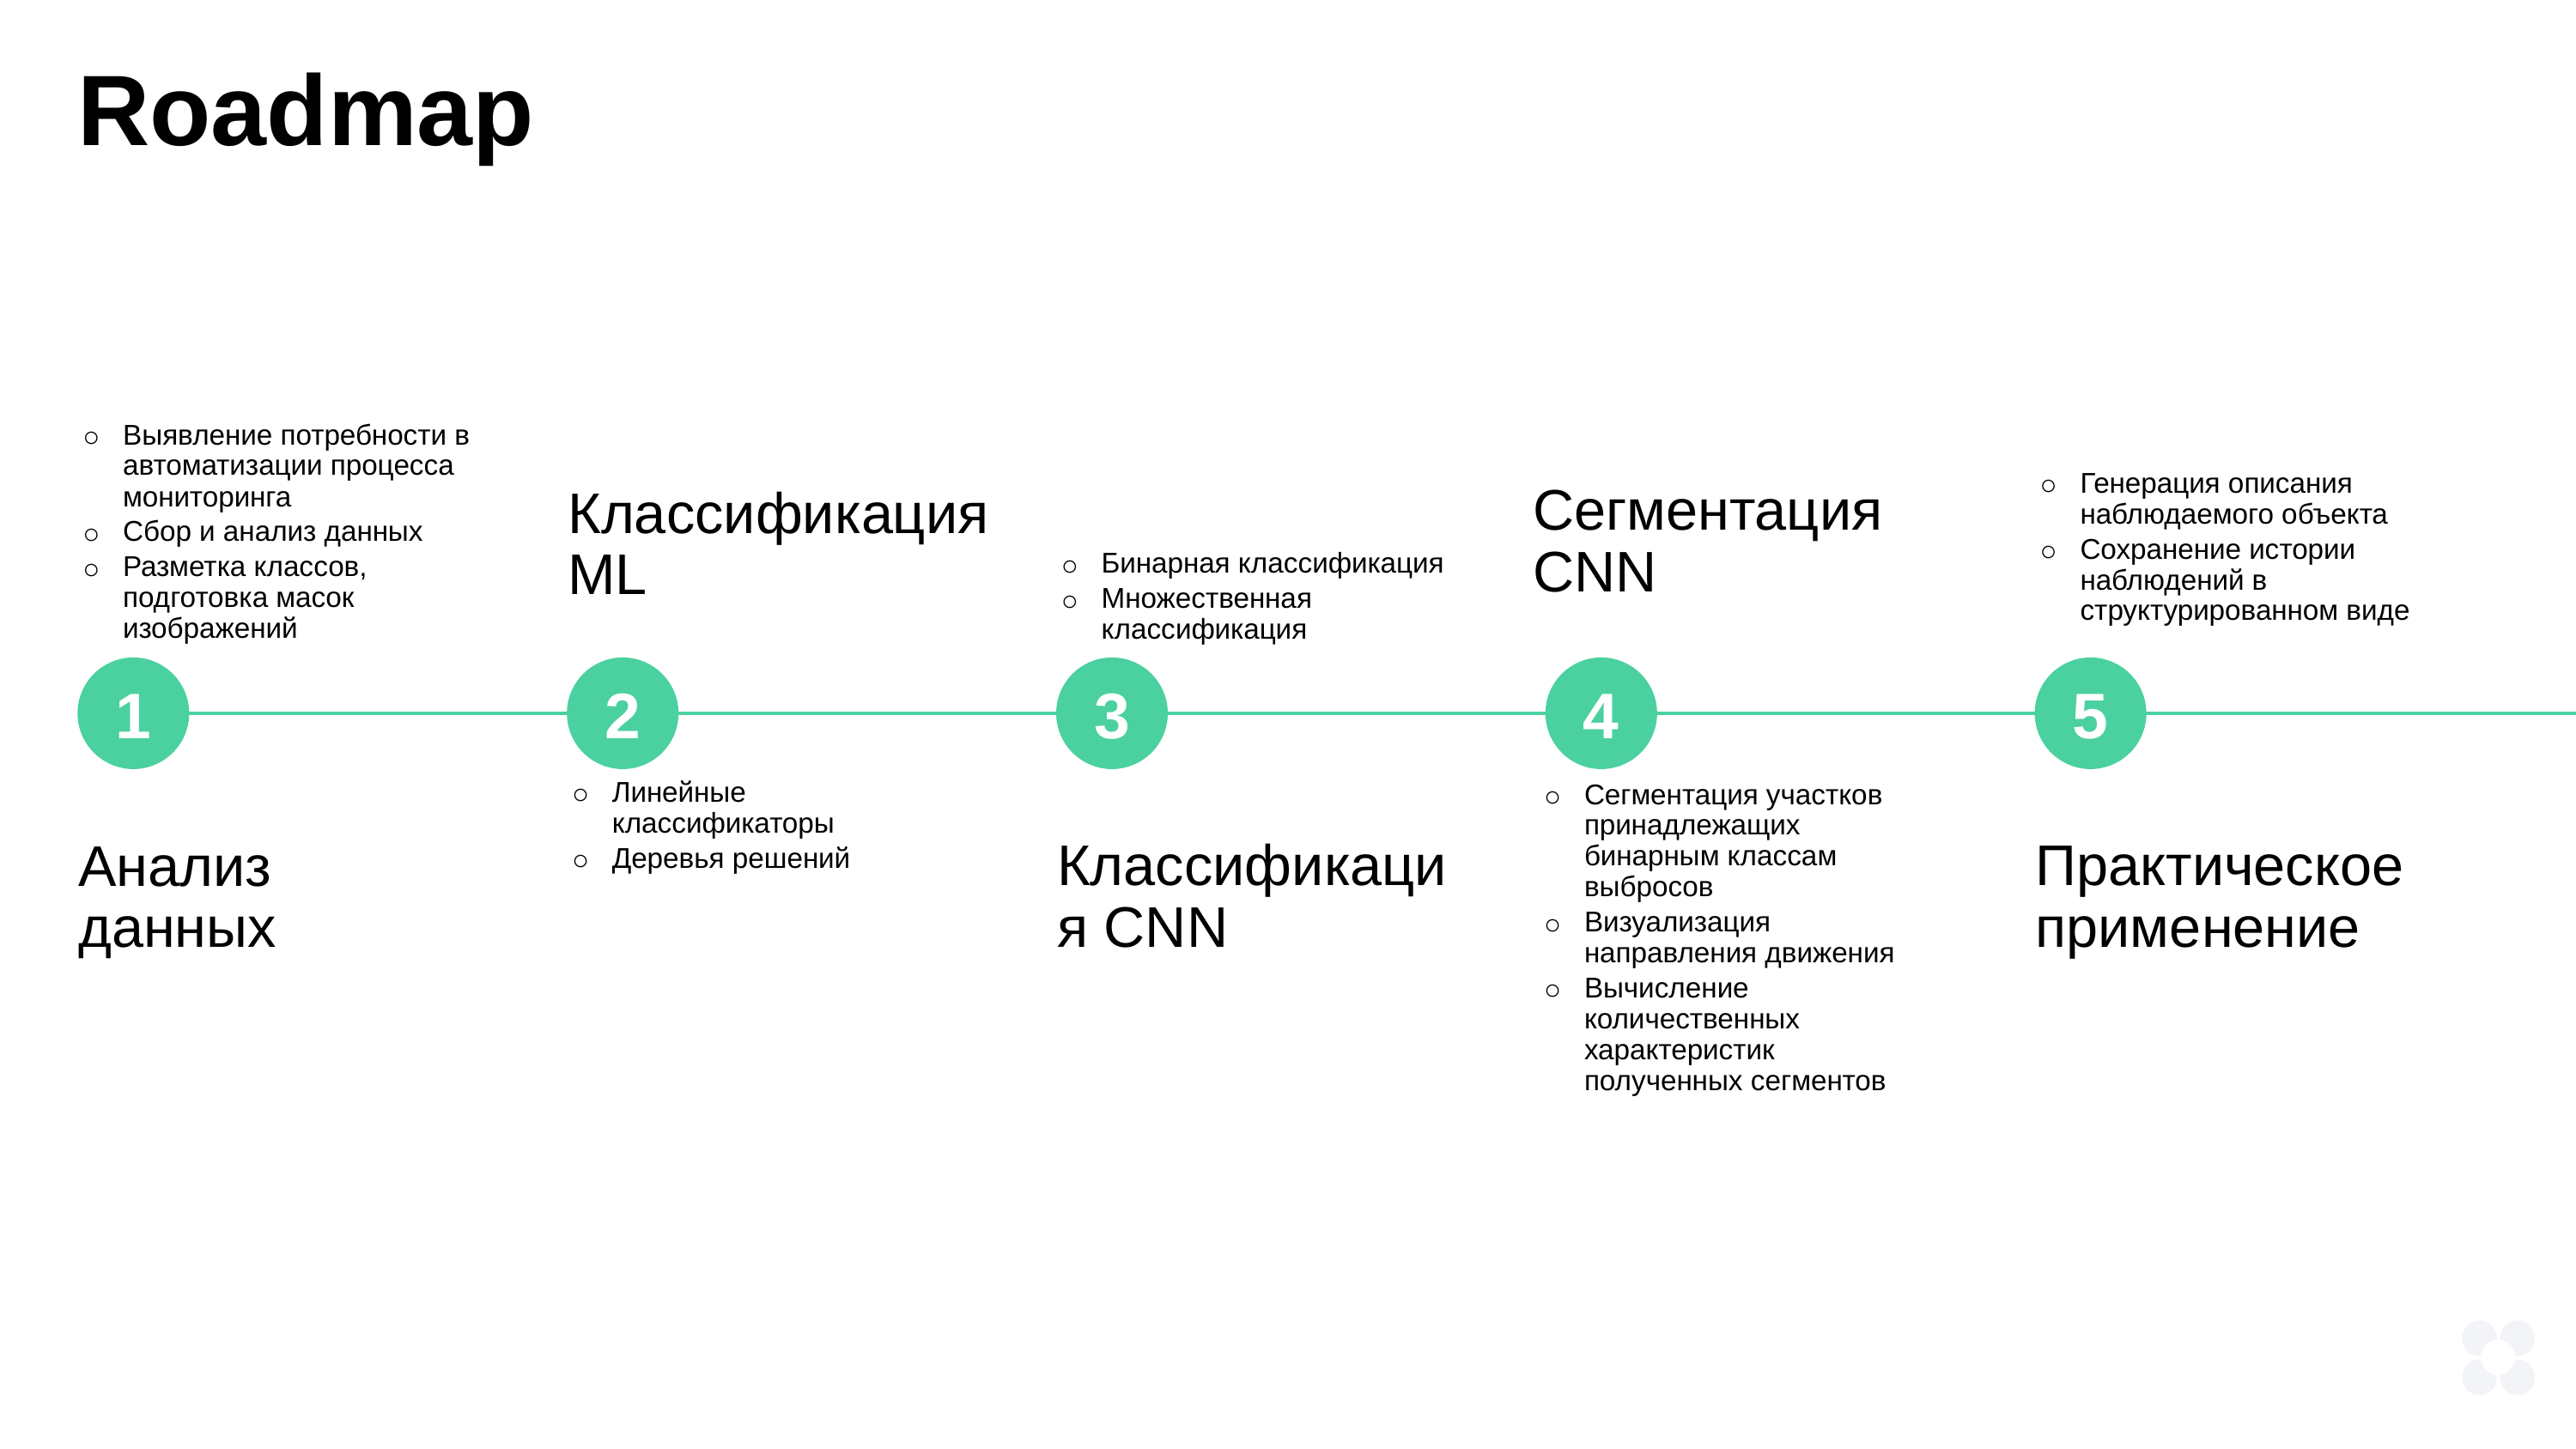

Roadmap

Генерация описания наблюдаемого объекта
Сохранение истории наблюдений в структурированном виде
Выявление потребности в автоматизации процесса мониторинга
Сбор и анализ данных
Разметка классов, подготовка масок изображений
Классификация ML
Сегментация CNN
Бинарная классификация
Множественная классификация
1
2
3
4
5
Сегментация участков принадлежащих бинарным классам выбросов
Визуализация направления движения
Вычисление количественных характеристик полученных сегментов
Линейные классификаторы
Деревья решений
Анализ
данных
Практическое применение

Классификация CNN